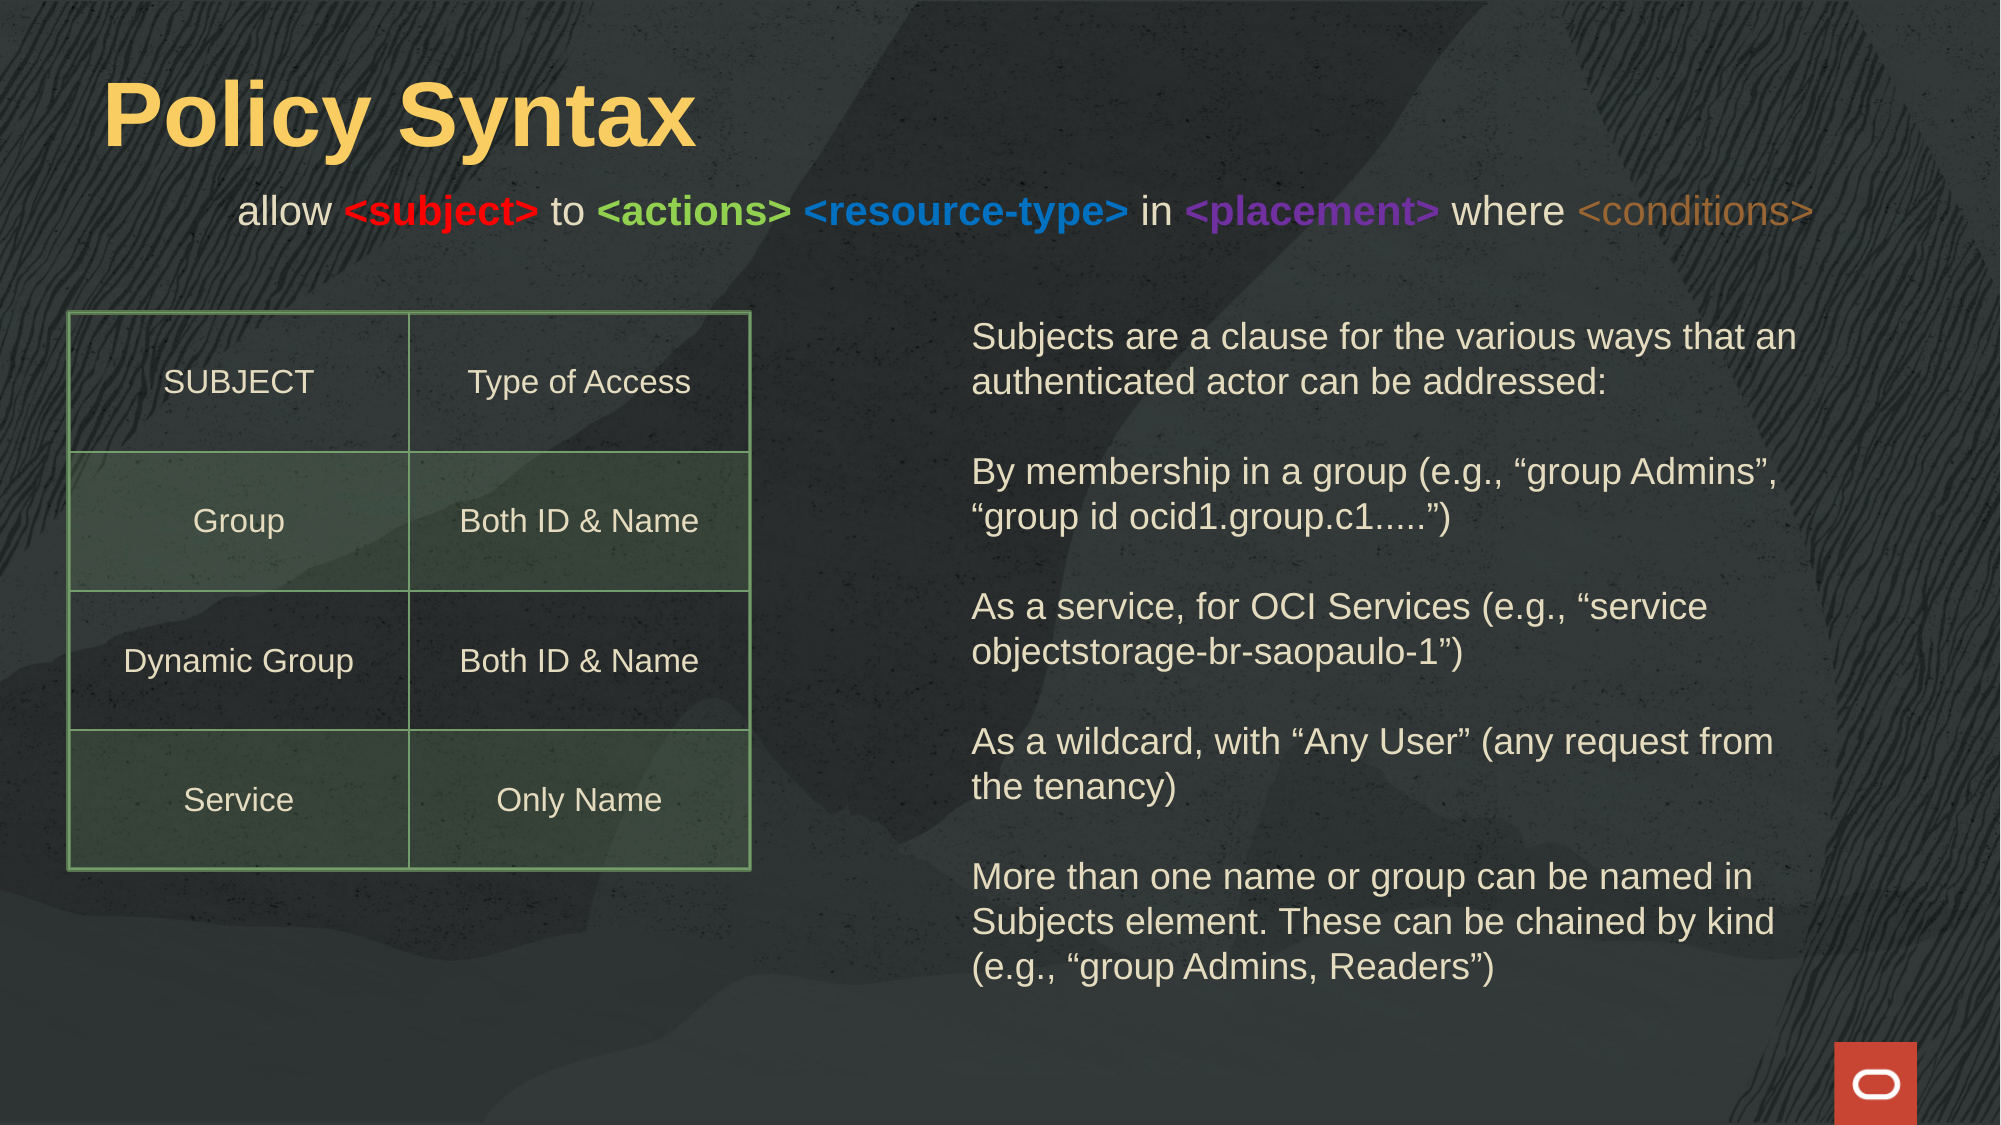

Policy Syntax
allow <subject> to <actions> <resource-type> in <placement> where <conditions>
Subjects are a clause for the various ways that an authenticated actor can be addressed:

By membership in a group (e.g., “group Admins”, “group id ocid1.group.c1.....”)

As a service, for OCI Services (e.g., “service objectstorage-br-saopaulo-1”)

As a wildcard, with “Any User” (any request from the tenancy)

More than one name or group can be named in Subjects element. These can be chained by kind (e.g., “group Admins, Readers”)

| SUBJECT | Type of Access |
| --- | --- |
| Group | Both ID & Name |
| Dynamic Group | Both ID & Name |
| Service | Only Name |